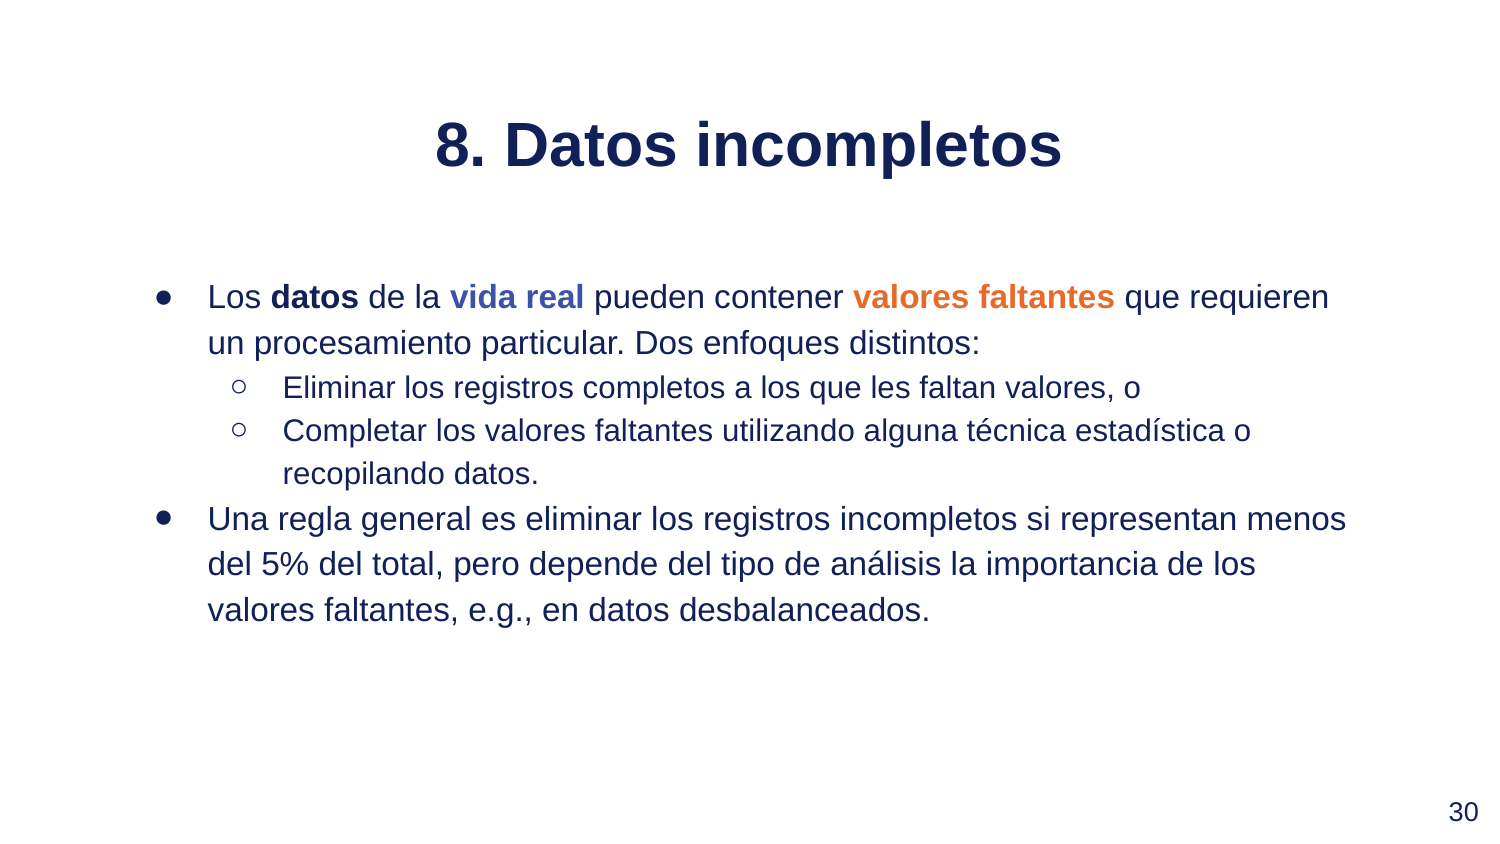

8. Datos incompletos
Los datos de la vida real pueden contener valores faltantes que requieren un procesamiento particular. Dos enfoques distintos:
Eliminar los registros completos a los que les faltan valores, o
Completar los valores faltantes utilizando alguna técnica estadística o recopilando datos.
Una regla general es eliminar los registros incompletos si representan menos del 5% del total, pero depende del tipo de análisis la importancia de los valores faltantes, e.g., en datos desbalanceados.
30